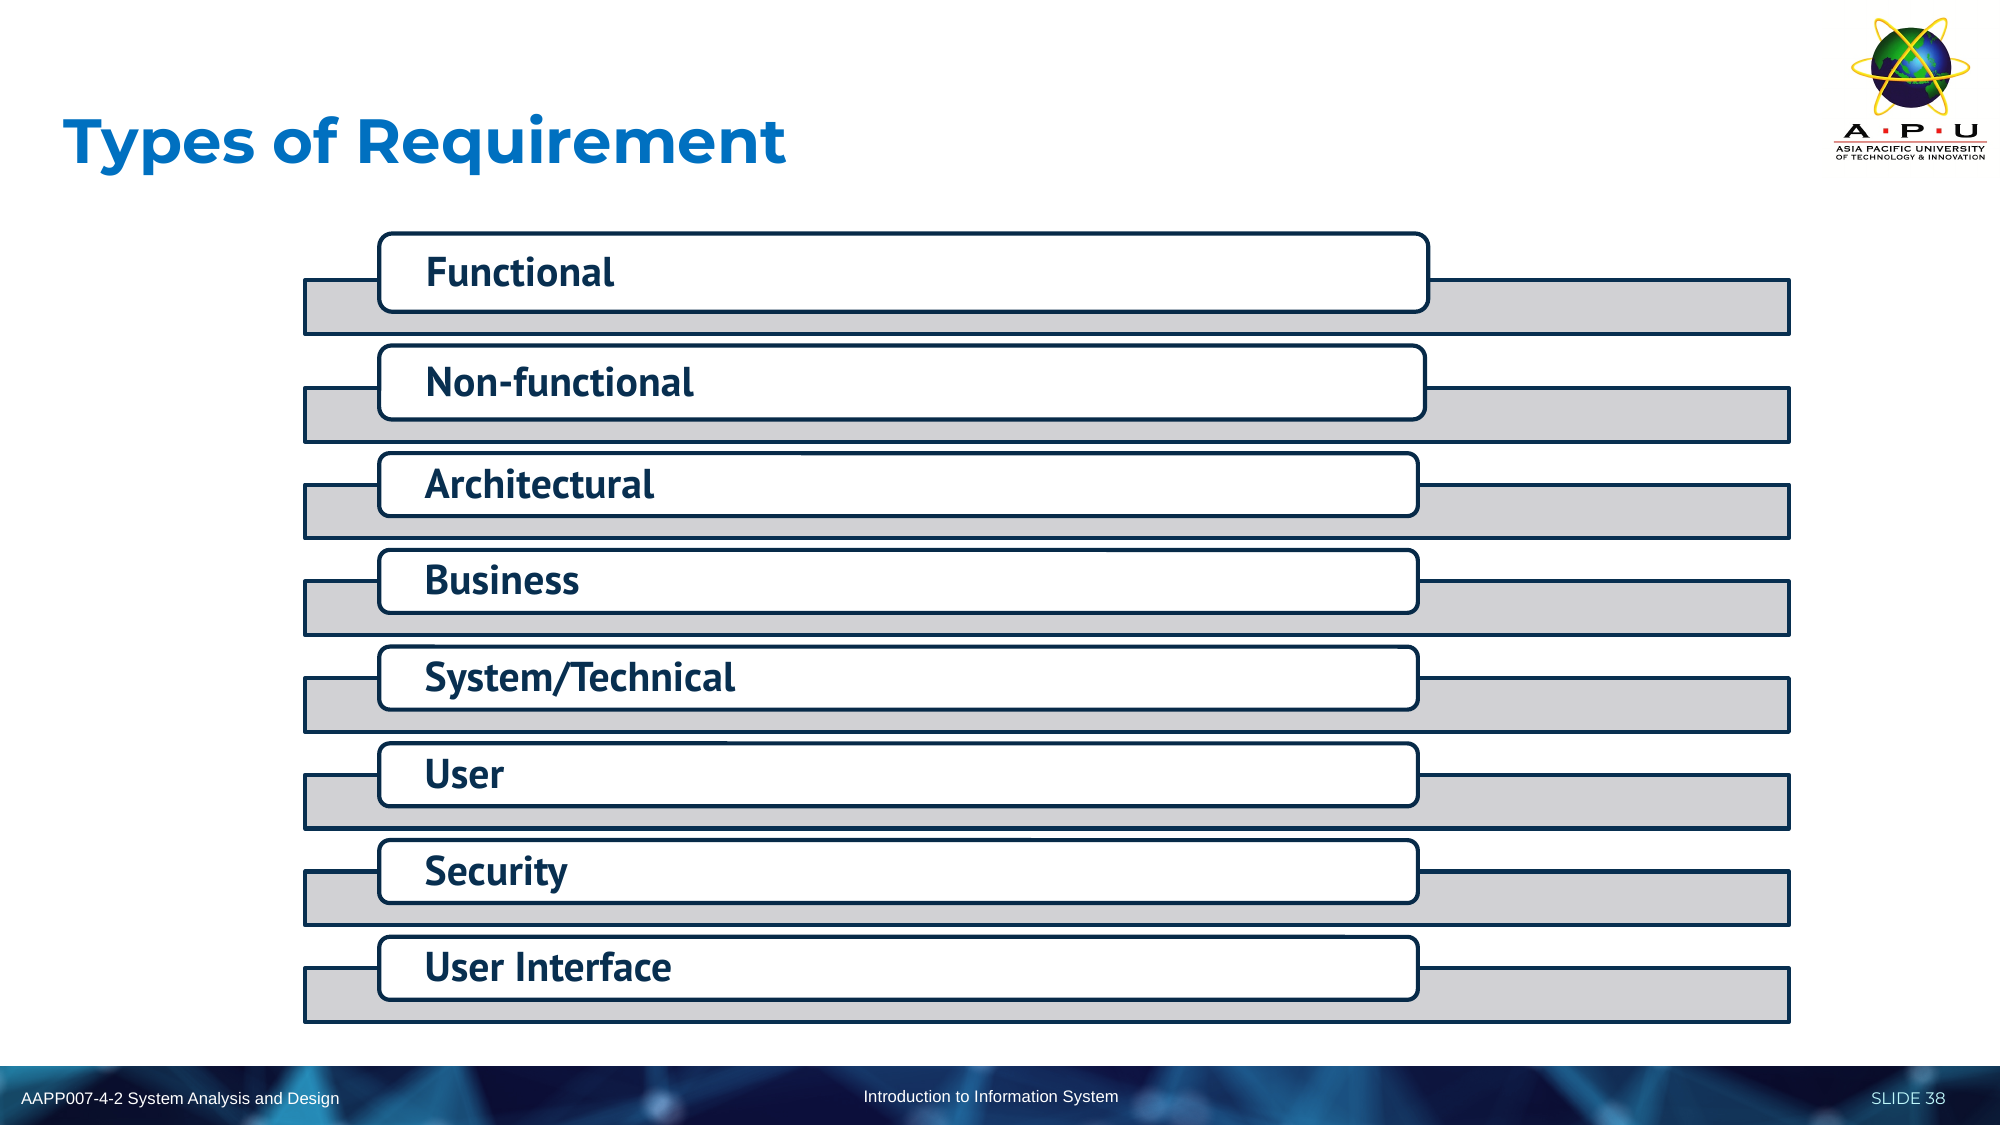

# Types of Requirement

Functional
Non-functional
Architectural
Business
System/Technical
User
Security
User Interface